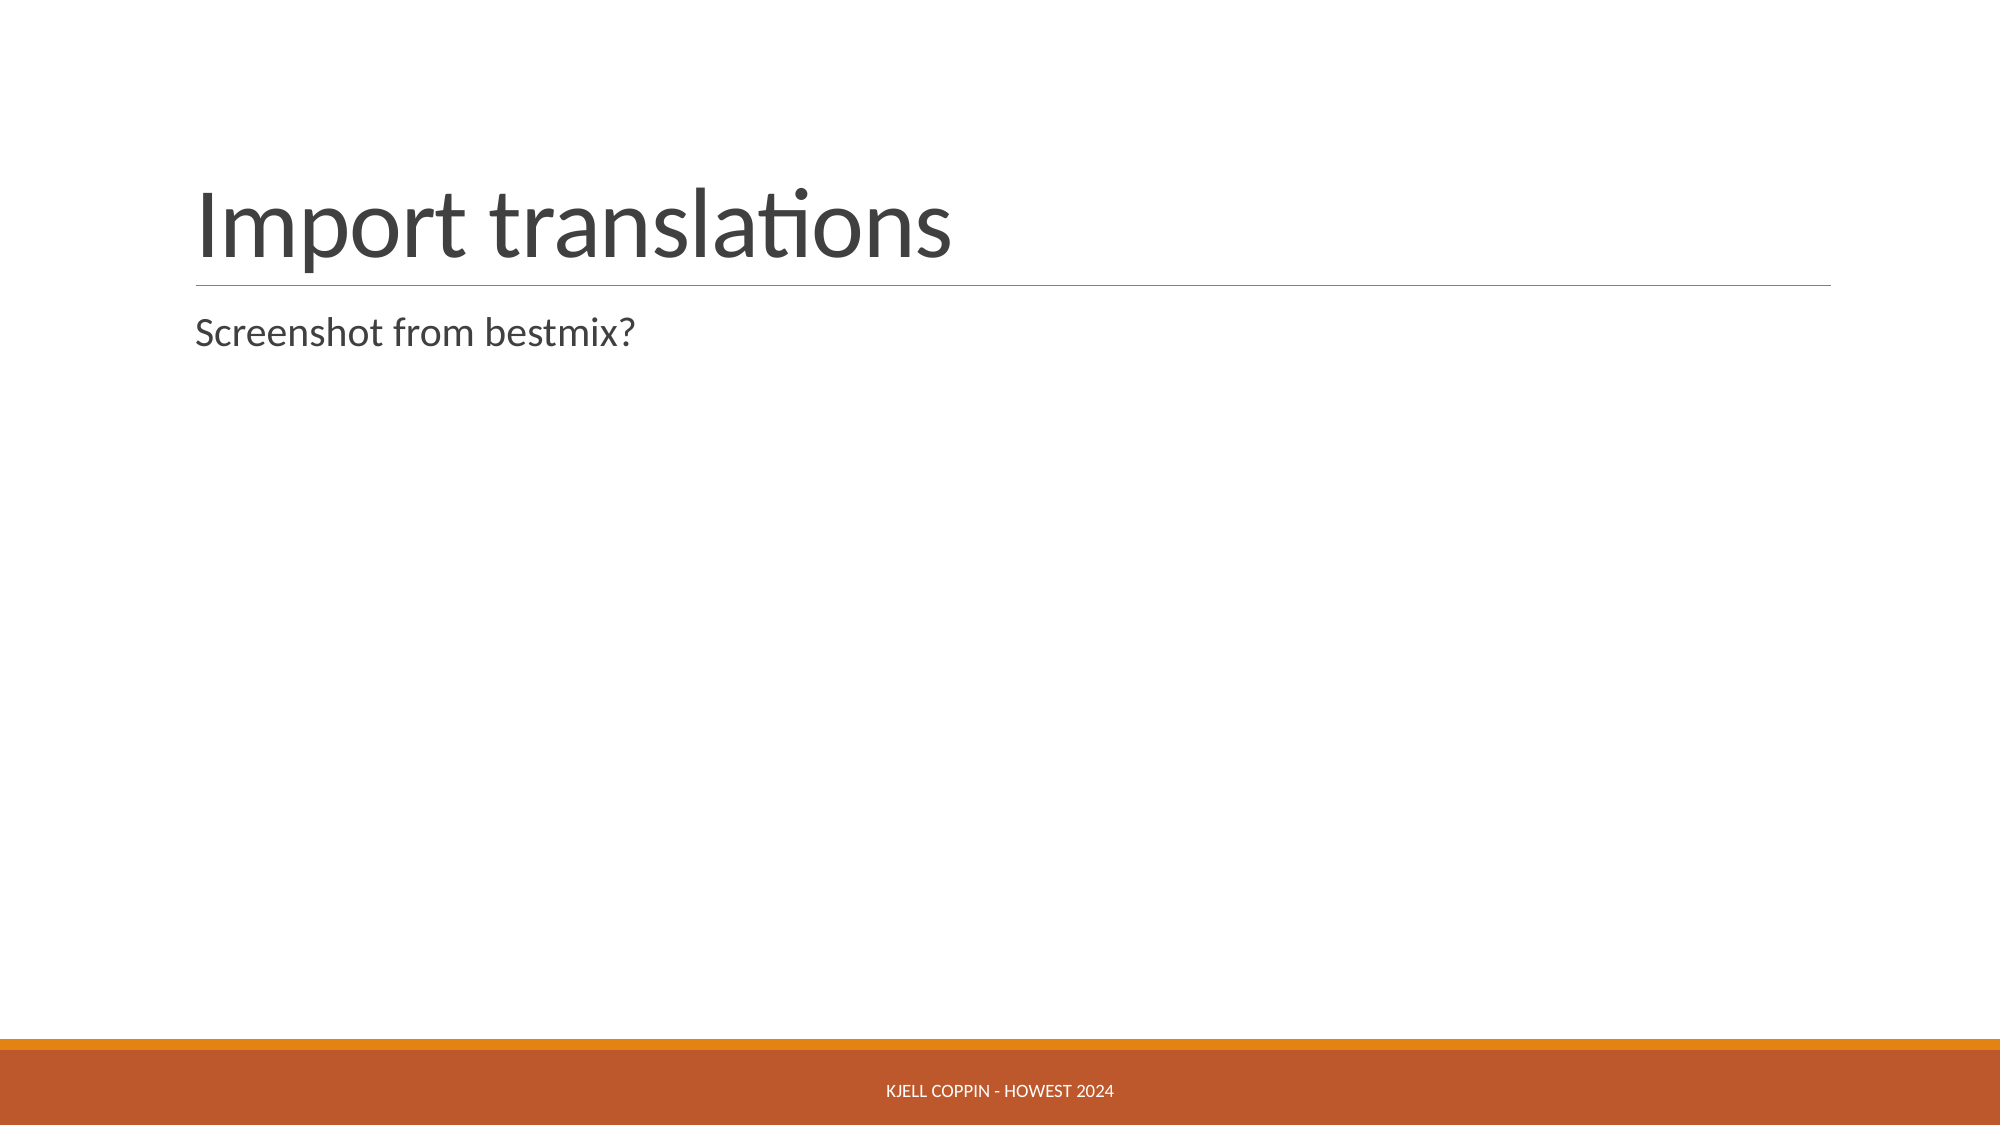

# Import translations
Screenshot from bestmix?
Kjell Coppin - Howest 2024